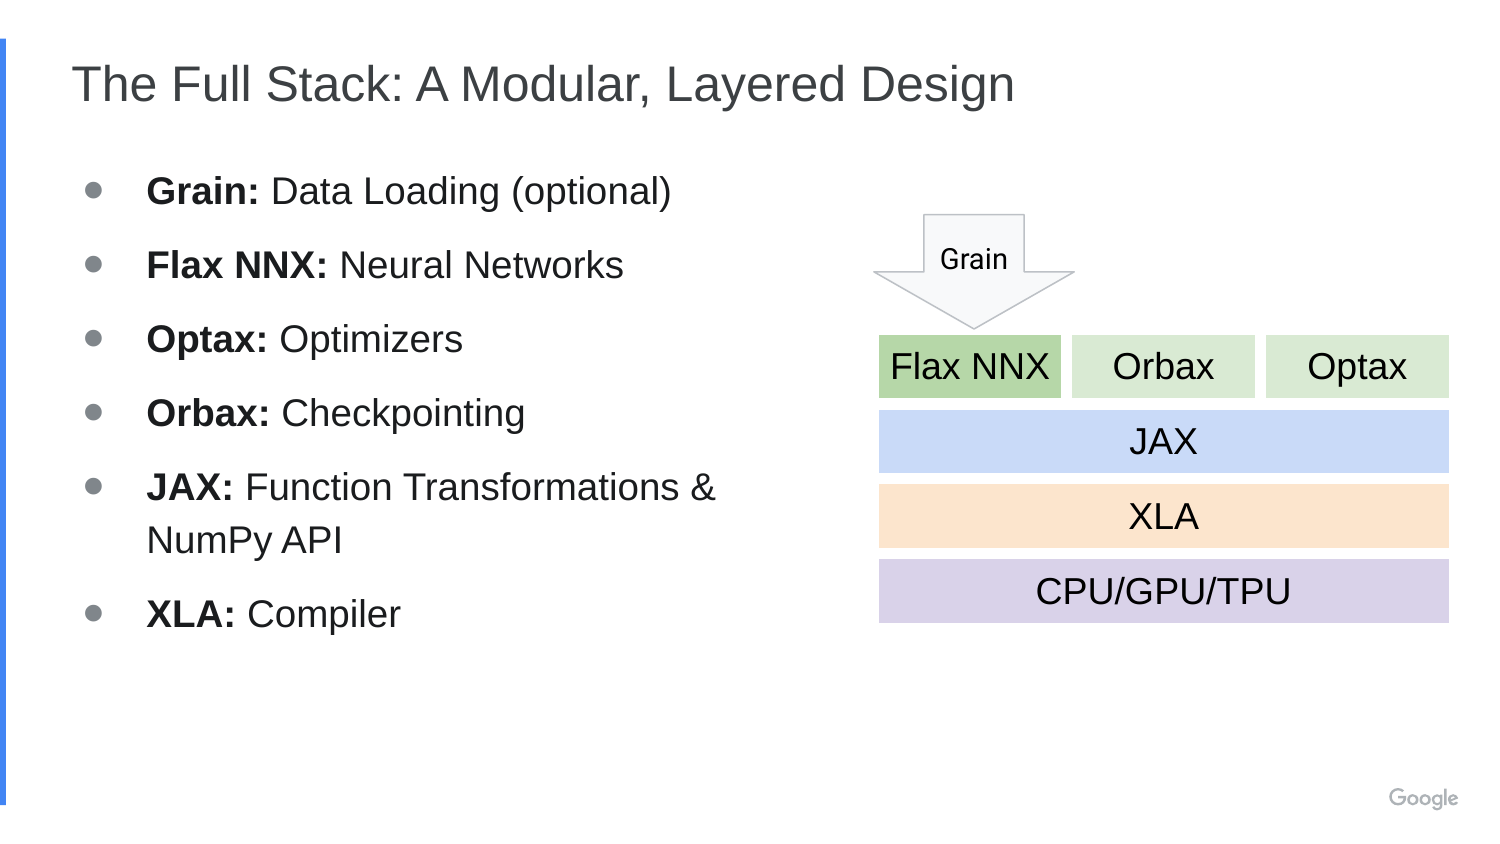

# The Full Stack: A Modular, Layered Design
Grain: Data Loading (optional)
Flax NNX: Neural Networks
Optax: Optimizers
Orbax: Checkpointing
JAX: Function Transformations & NumPy API
XLA: Compiler
Grain
| Flax NNX | Orbax | Optax |
| --- | --- | --- |
| JAX |  |  |
| XLA |  |  |
| CPU/GPU/TPU |  |  |